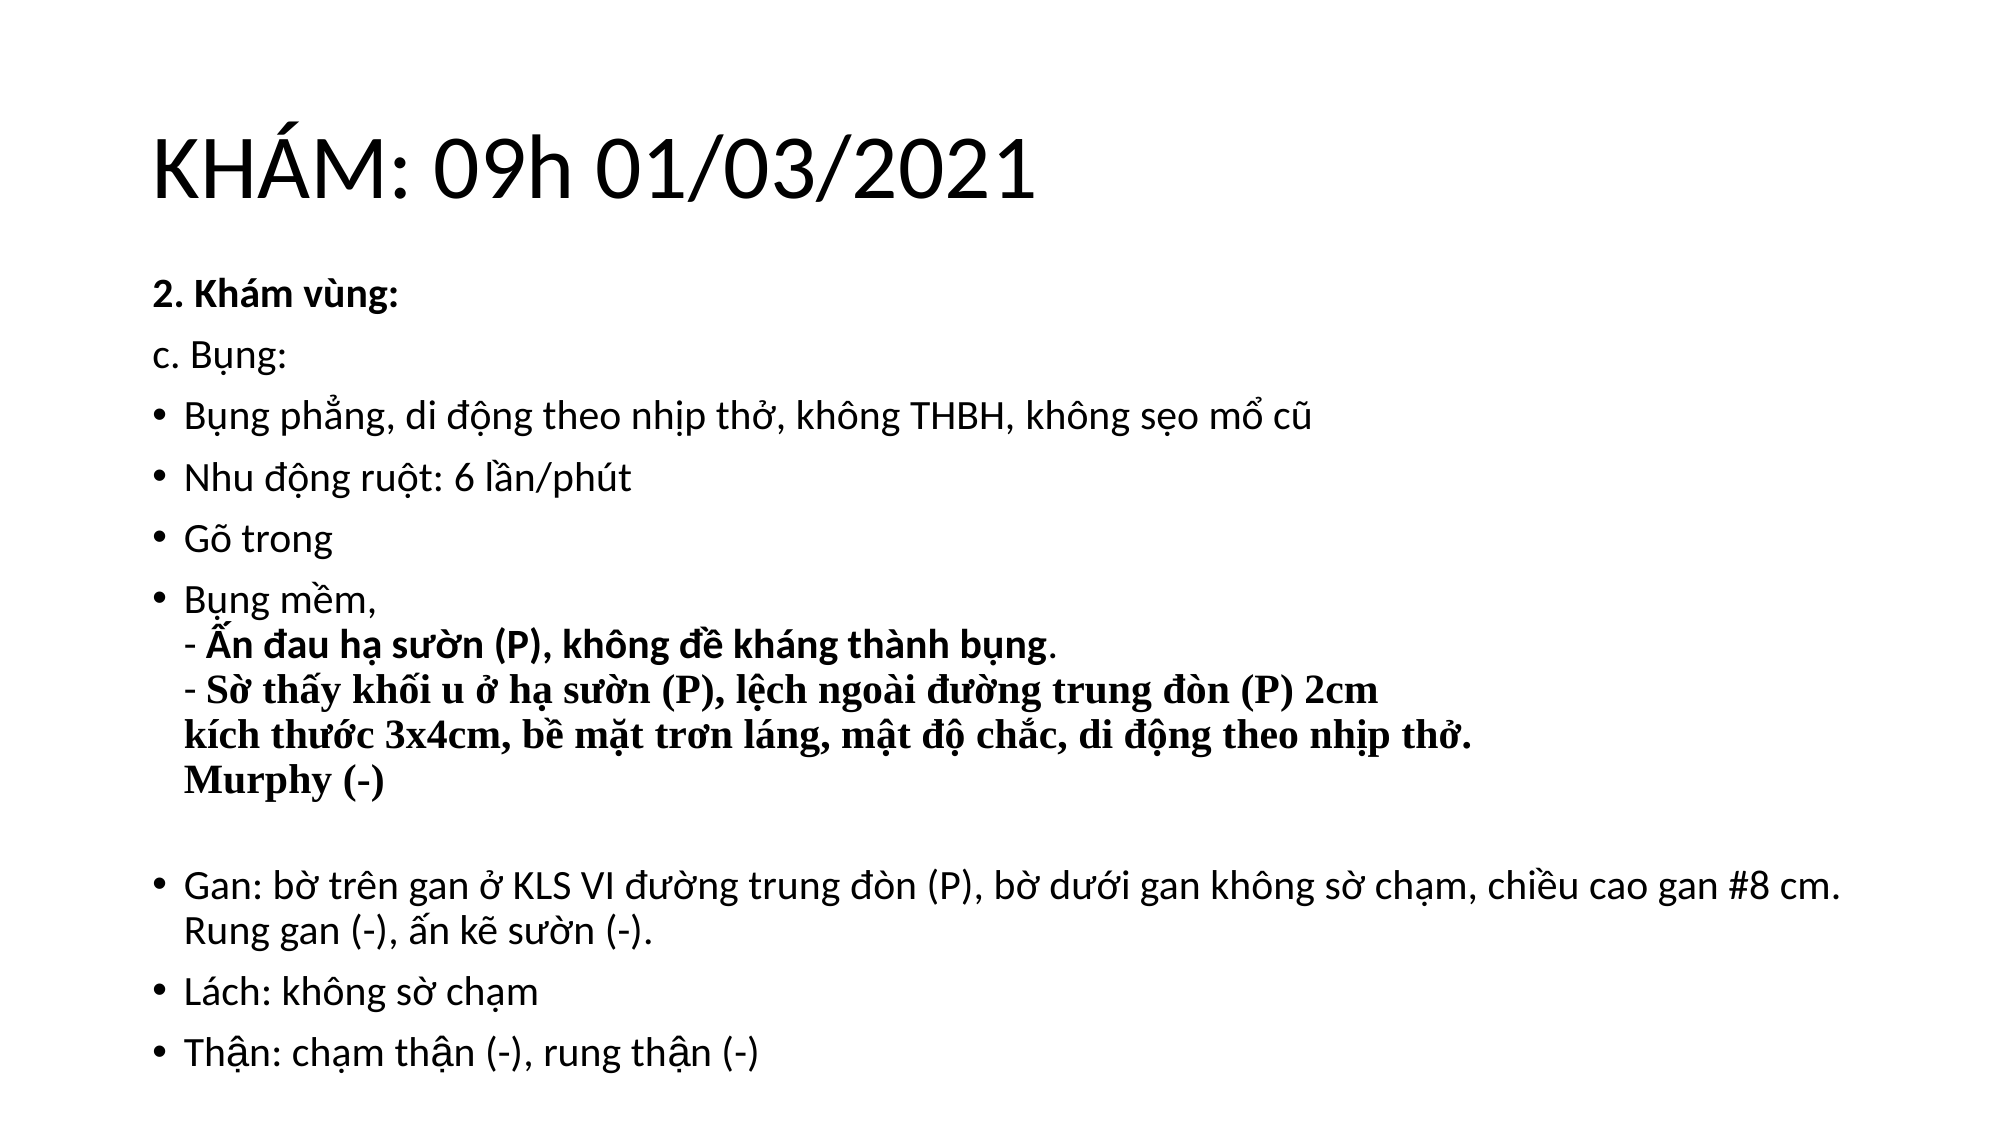

# KHÁM: 09h 01/03/2021
2. Khám vùng:
c. Bụng:
Bụng phẳng, di động theo nhịp thở, không THBH, không sẹo mổ cũ
Nhu động ruột: 6 lần/phút
Gõ trong
Bụng mềm,
- Ấn đau hạ sườn (P), không đề kháng thành bụng.
- Sờ thấy khối u ở hạ sườn (P), lệch ngoài đường trung đòn (P) 2cm
kích thước 3x4cm, bề mặt trơn láng, mật độ chắc, di động theo nhịp thở.
Murphy (-)
Gan: bờ trên gan ở KLS VI đường trung đòn (P), bờ dưới gan không sờ chạm, chiều cao gan #8 cm. Rung gan (-), ấn kẽ sườn (-).
Lách: không sờ chạm
Thận: chạm thận (-), rung thận (-)